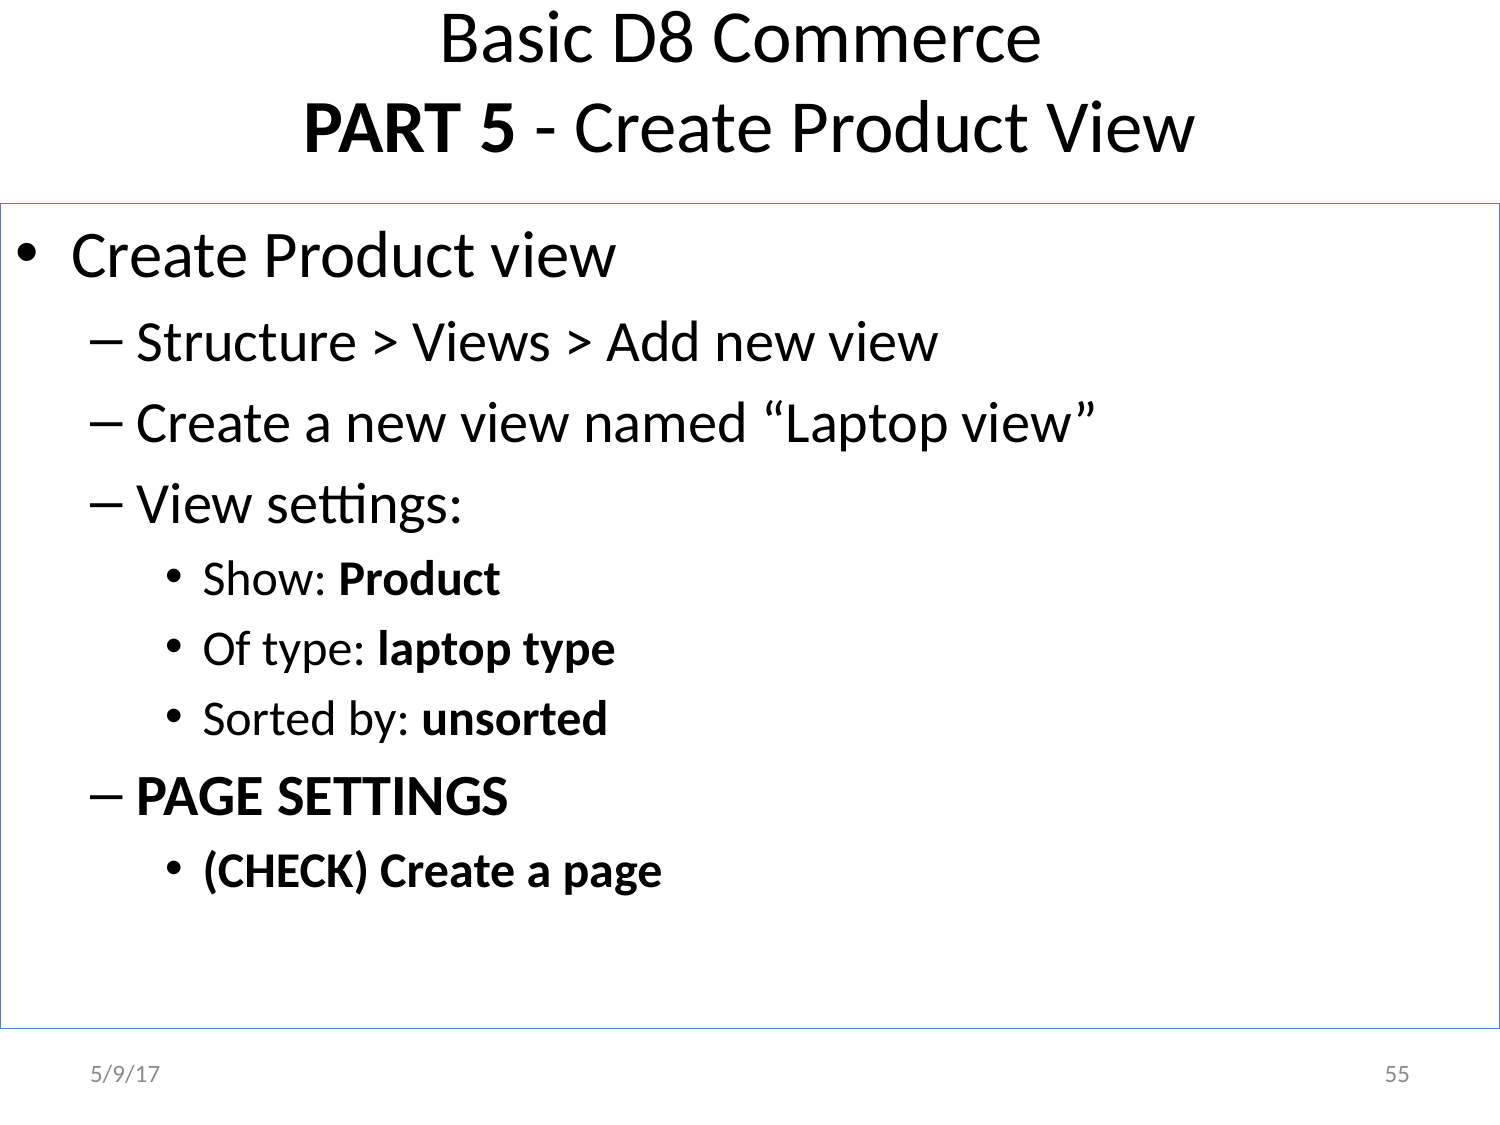

# Basic D8 Commerce PART 5 - Create Product View
Create Product view
Structure > Views > Add new view
Create a new view named “Laptop view”
View settings:
Show: Product
Of type: laptop type
Sorted by: unsorted
PAGE SETTINGS
(CHECK) Create a page

5/9/17
55